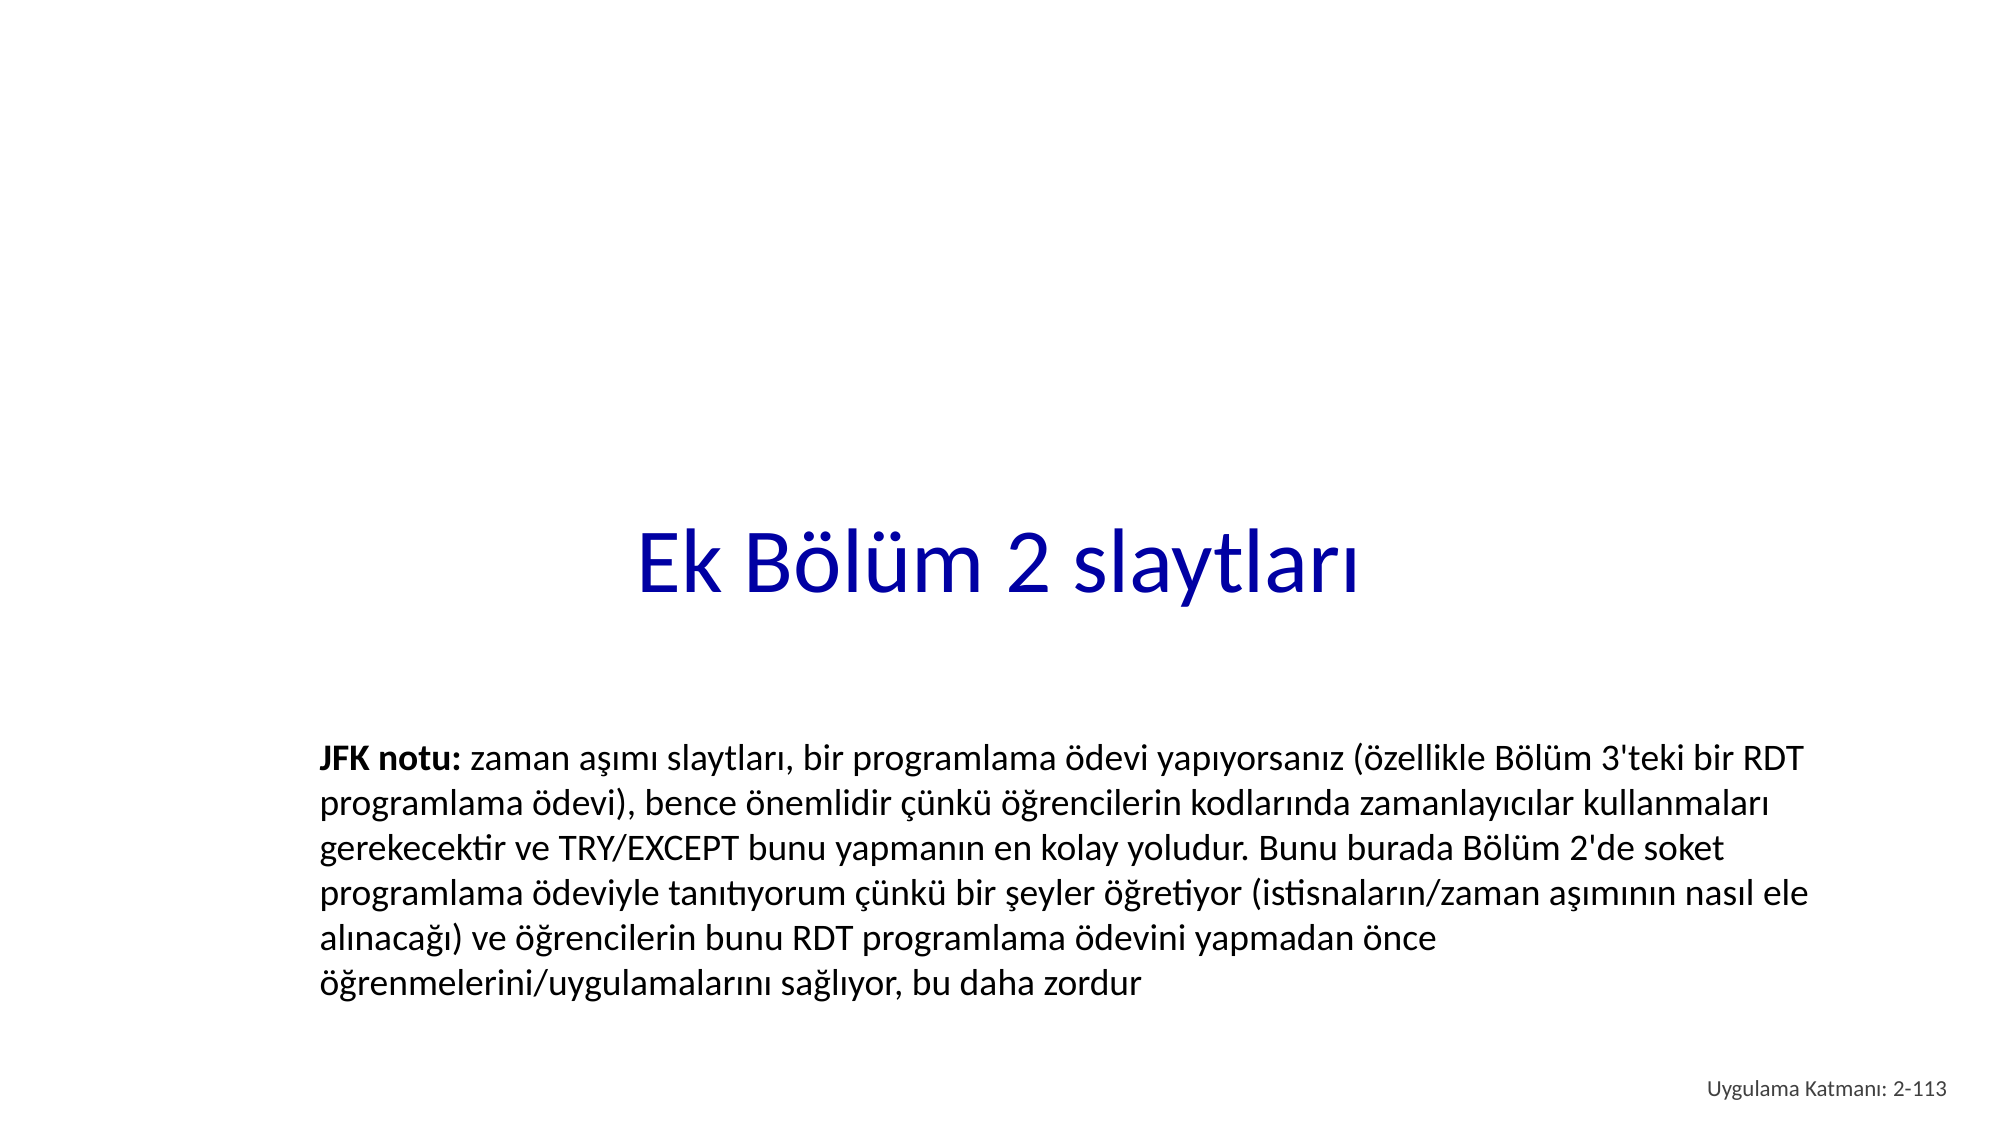

# Ek Bölüm 2 slaytları
JFK notu: zaman aşımı slaytları, bir programlama ödevi yapıyorsanız (özellikle Bölüm 3'teki bir RDT programlama ödevi), bence önemlidir çünkü öğrencilerin kodlarında zamanlayıcılar kullanmaları gerekecektir ve TRY/EXCEPT bunu yapmanın en kolay yoludur. Bunu burada Bölüm 2'de soket programlama ödeviyle tanıtıyorum çünkü bir şeyler öğretiyor (istisnaların/zaman aşımının nasıl ele alınacağı) ve öğrencilerin bunu RDT programlama ödevini yapmadan önce öğrenmelerini/uygulamalarını sağlıyor, bu daha zordur
Uygulama Katmanı: 2-113